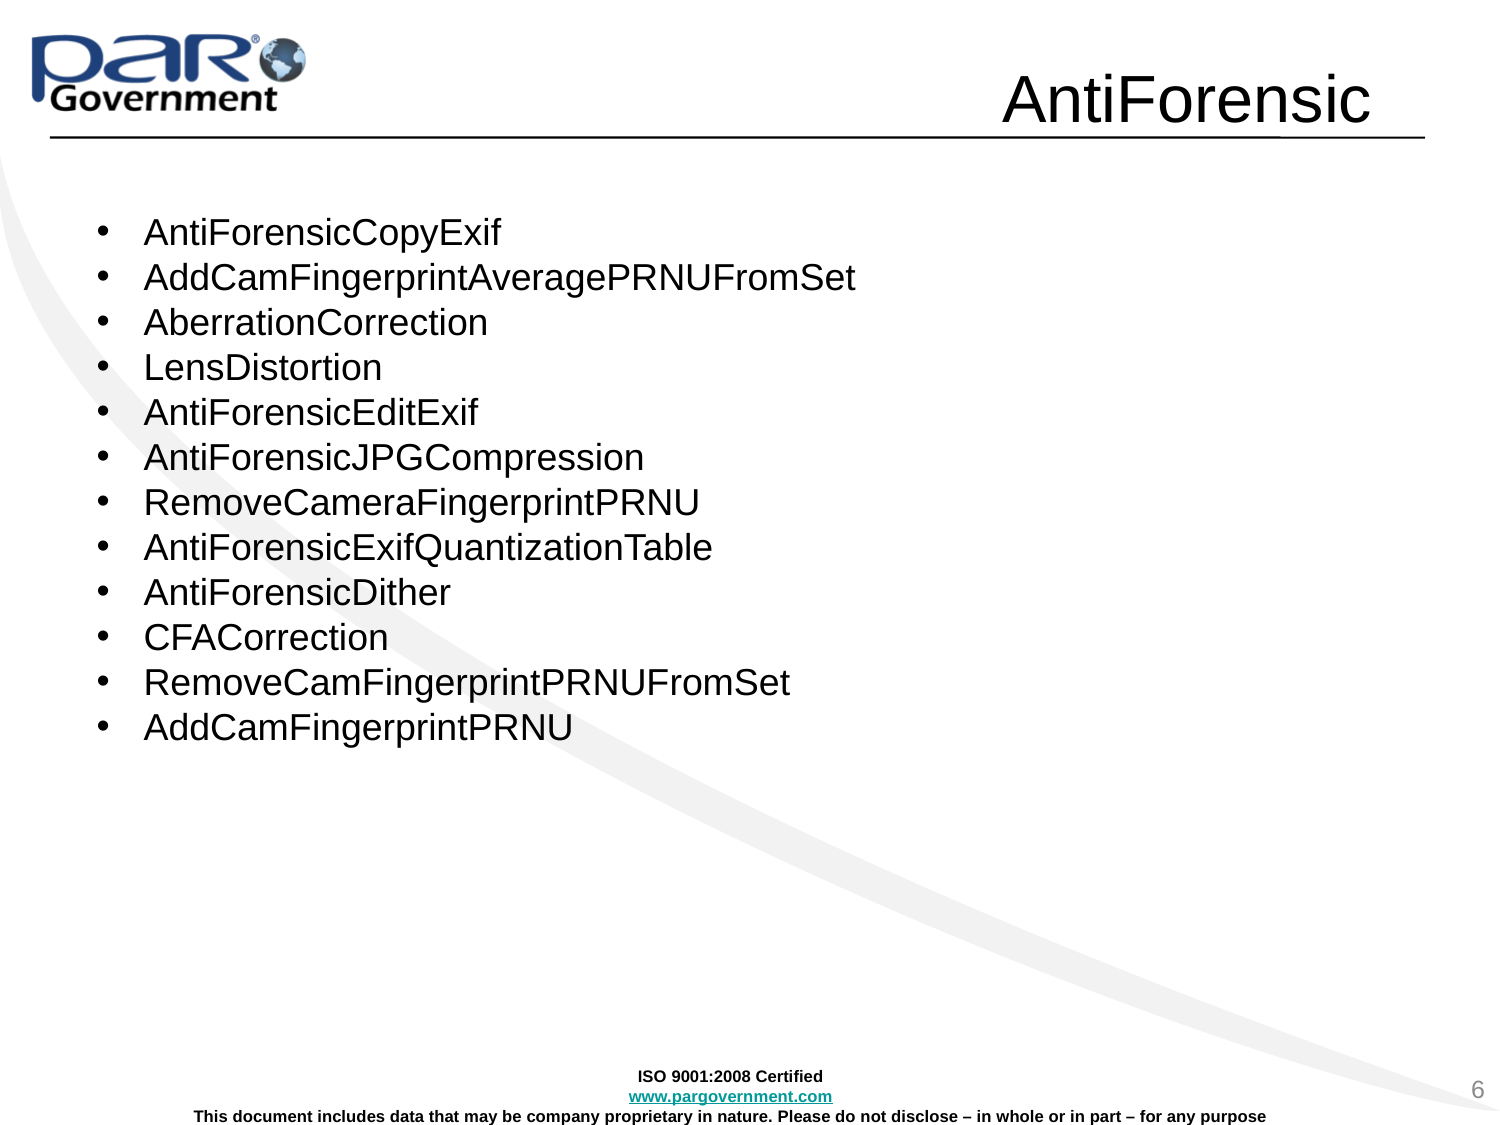

# AntiForensic
AntiForensicCopyExif
AddCamFingerprintAveragePRNUFromSet
AberrationCorrection
LensDistortion
AntiForensicEditExif
AntiForensicJPGCompression
RemoveCameraFingerprintPRNU
AntiForensicExifQuantizationTable
AntiForensicDither
CFACorrection
RemoveCamFingerprintPRNUFromSet
AddCamFingerprintPRNU
6